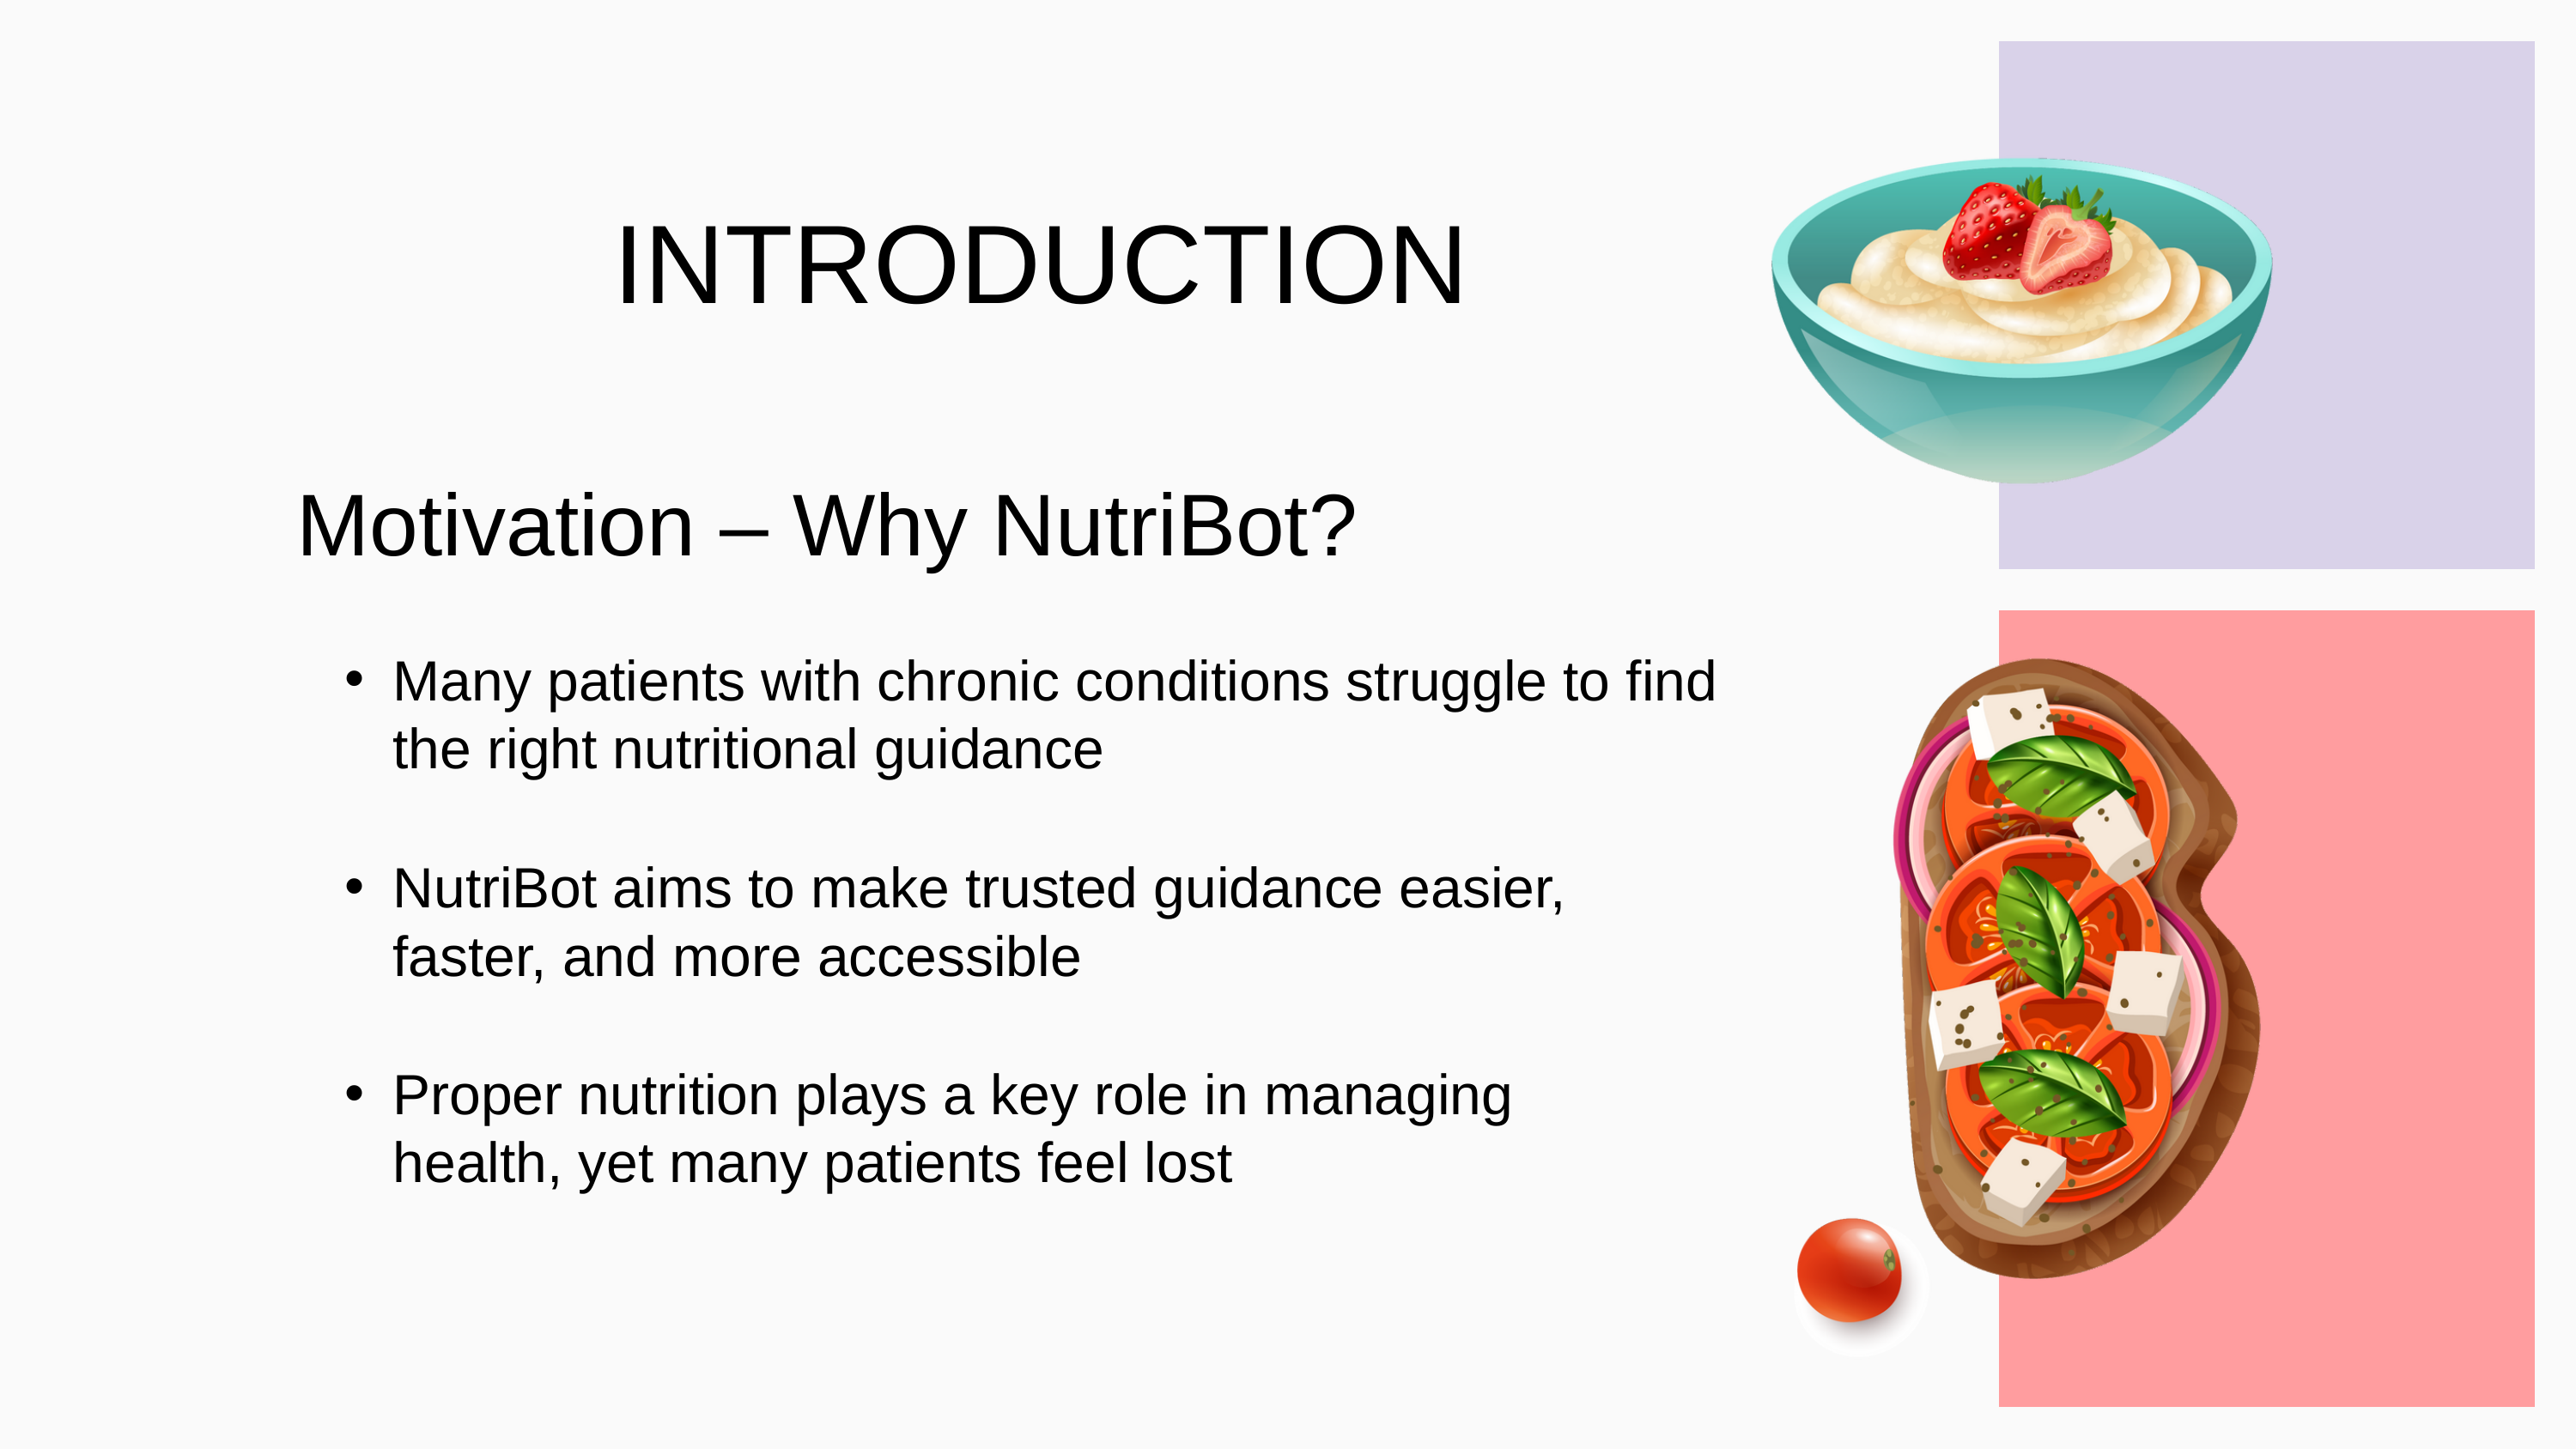

INTRODUCTION
Motivation – Why NutriBot?

Many patients with chronic conditions struggle to find the right nutritional guidance

NutriBot aims to make trusted guidance easier, faster, and more accessible
Proper nutrition plays a key role in managing health, yet many patients feel lost